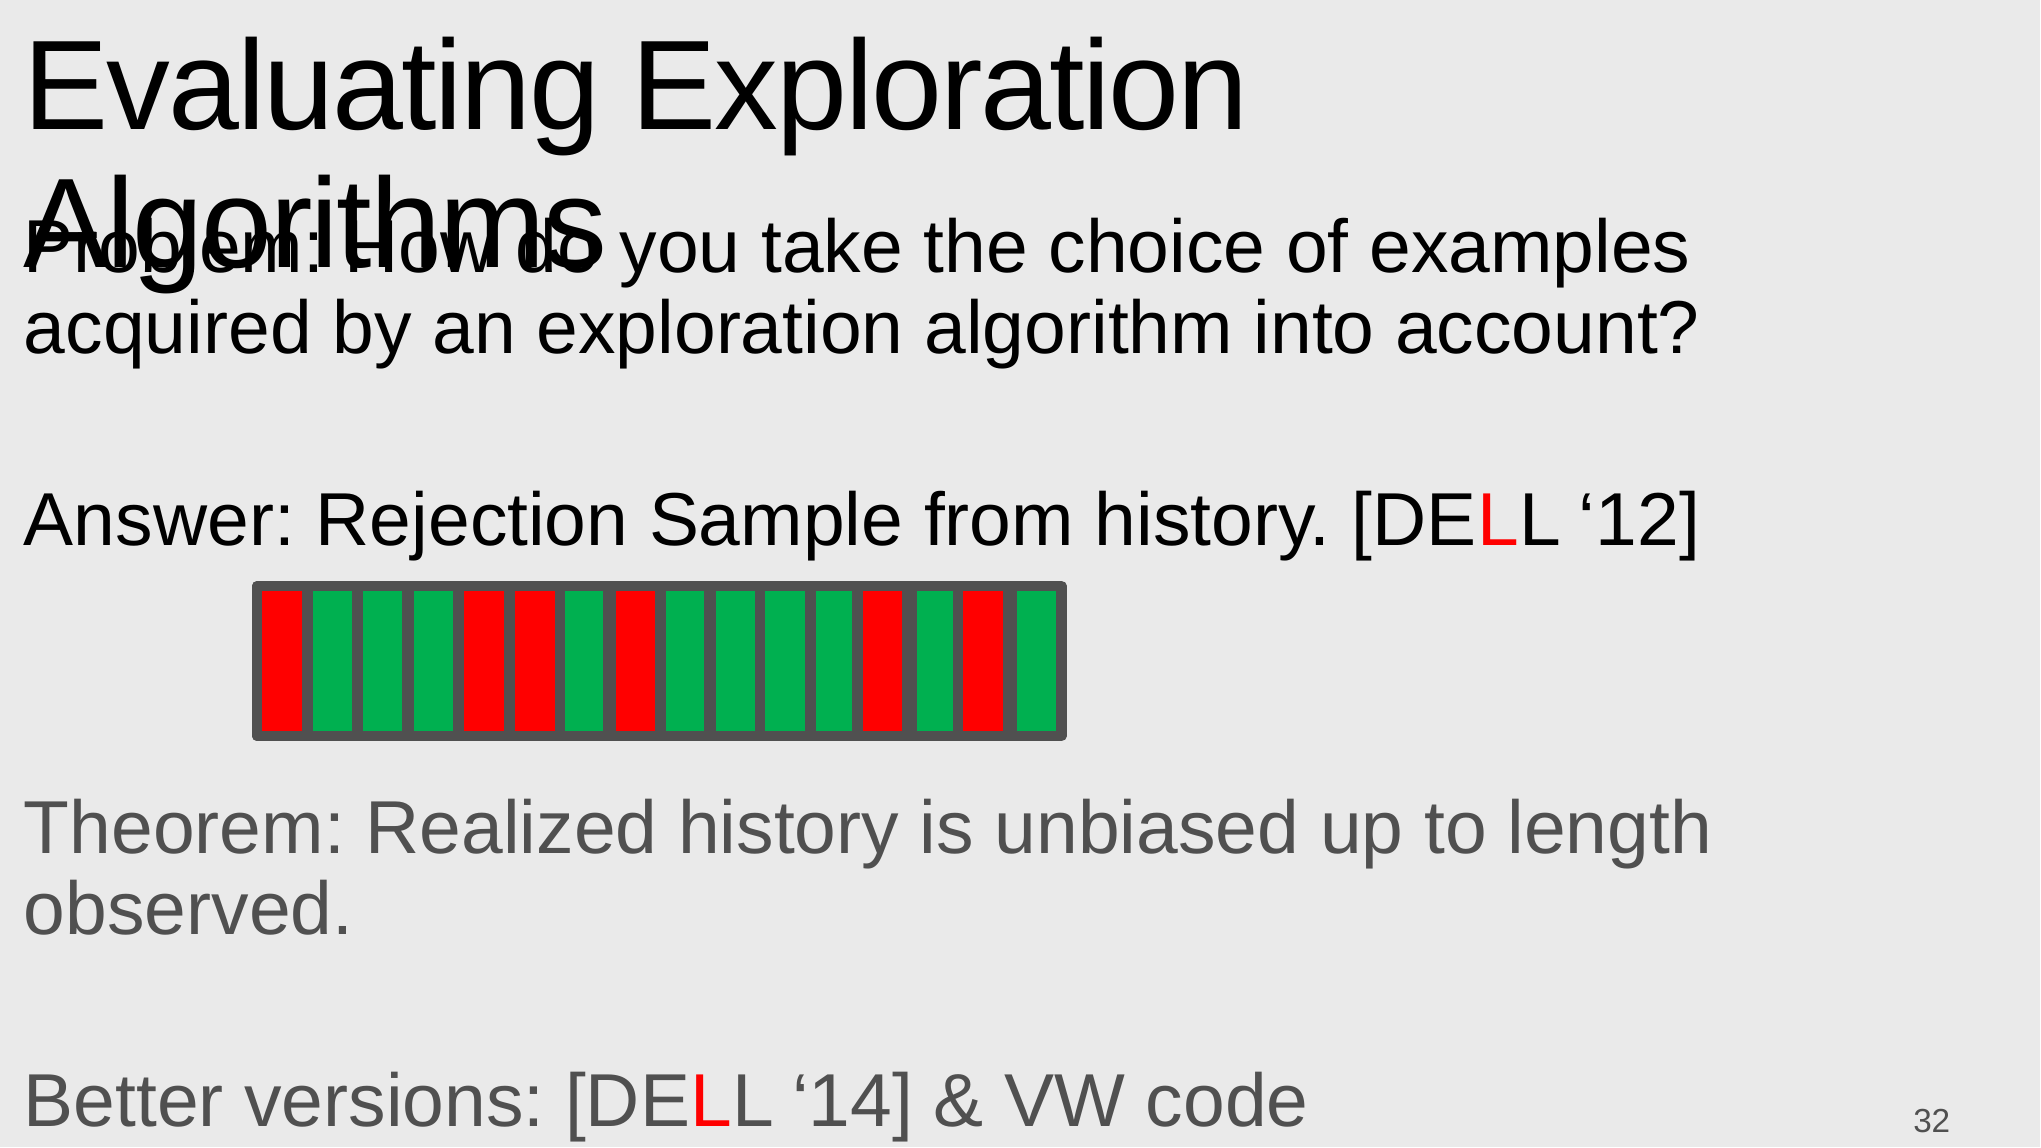

# Evaluating Exploration Algorithms
Problem: How do you take the choice of examples acquired by an exploration algorithm into account?

Answer: Rejection Sample from history. [DELL ‘12]

Theorem: Realized history is unbiased up to length observed.

Better versions: [DELL ‘14] & VW code